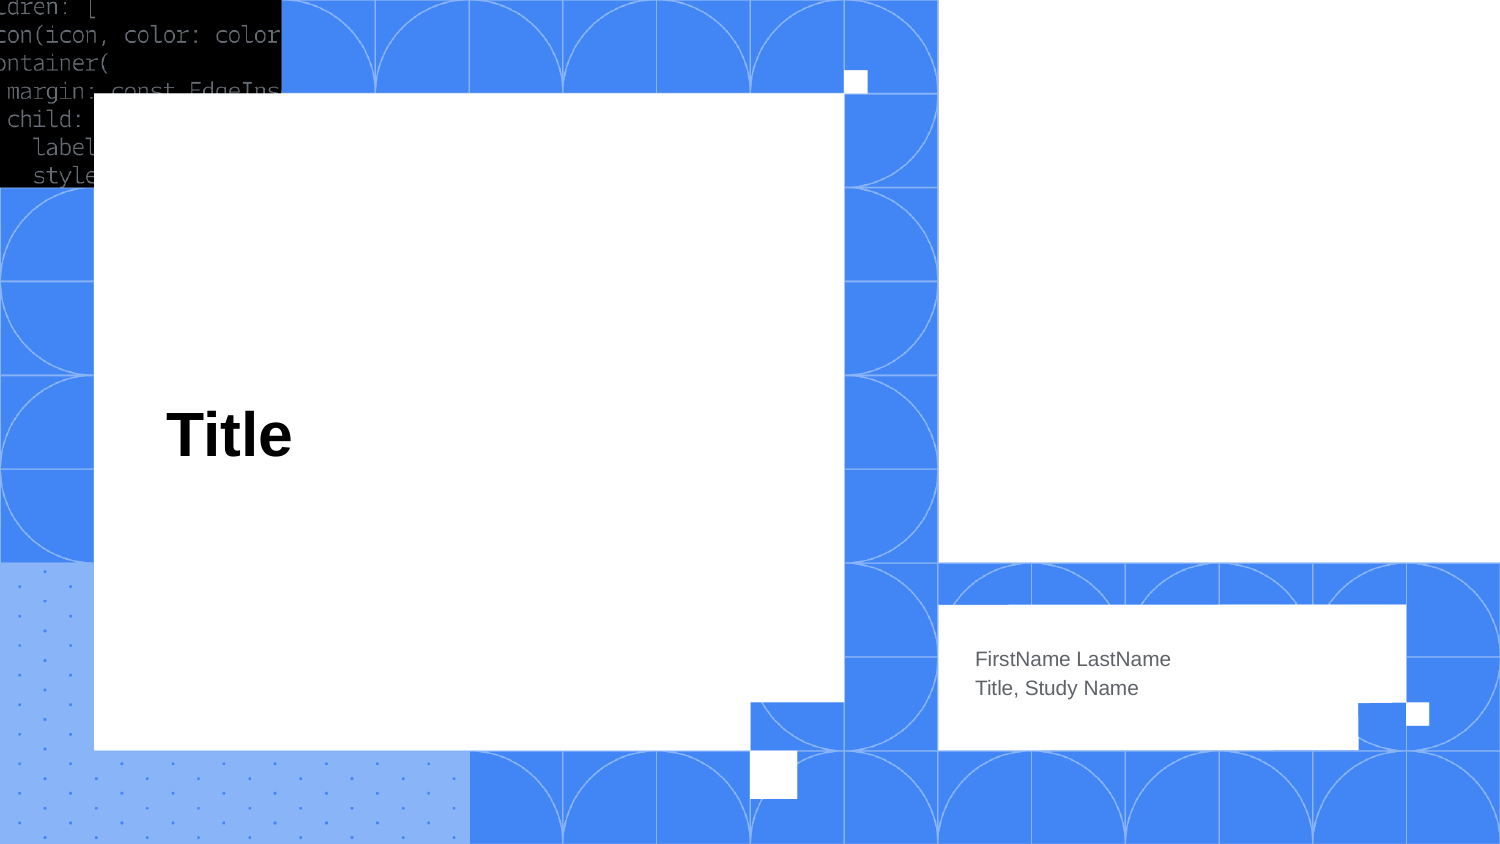

# Title
FirstName LastName
Title, Study Name